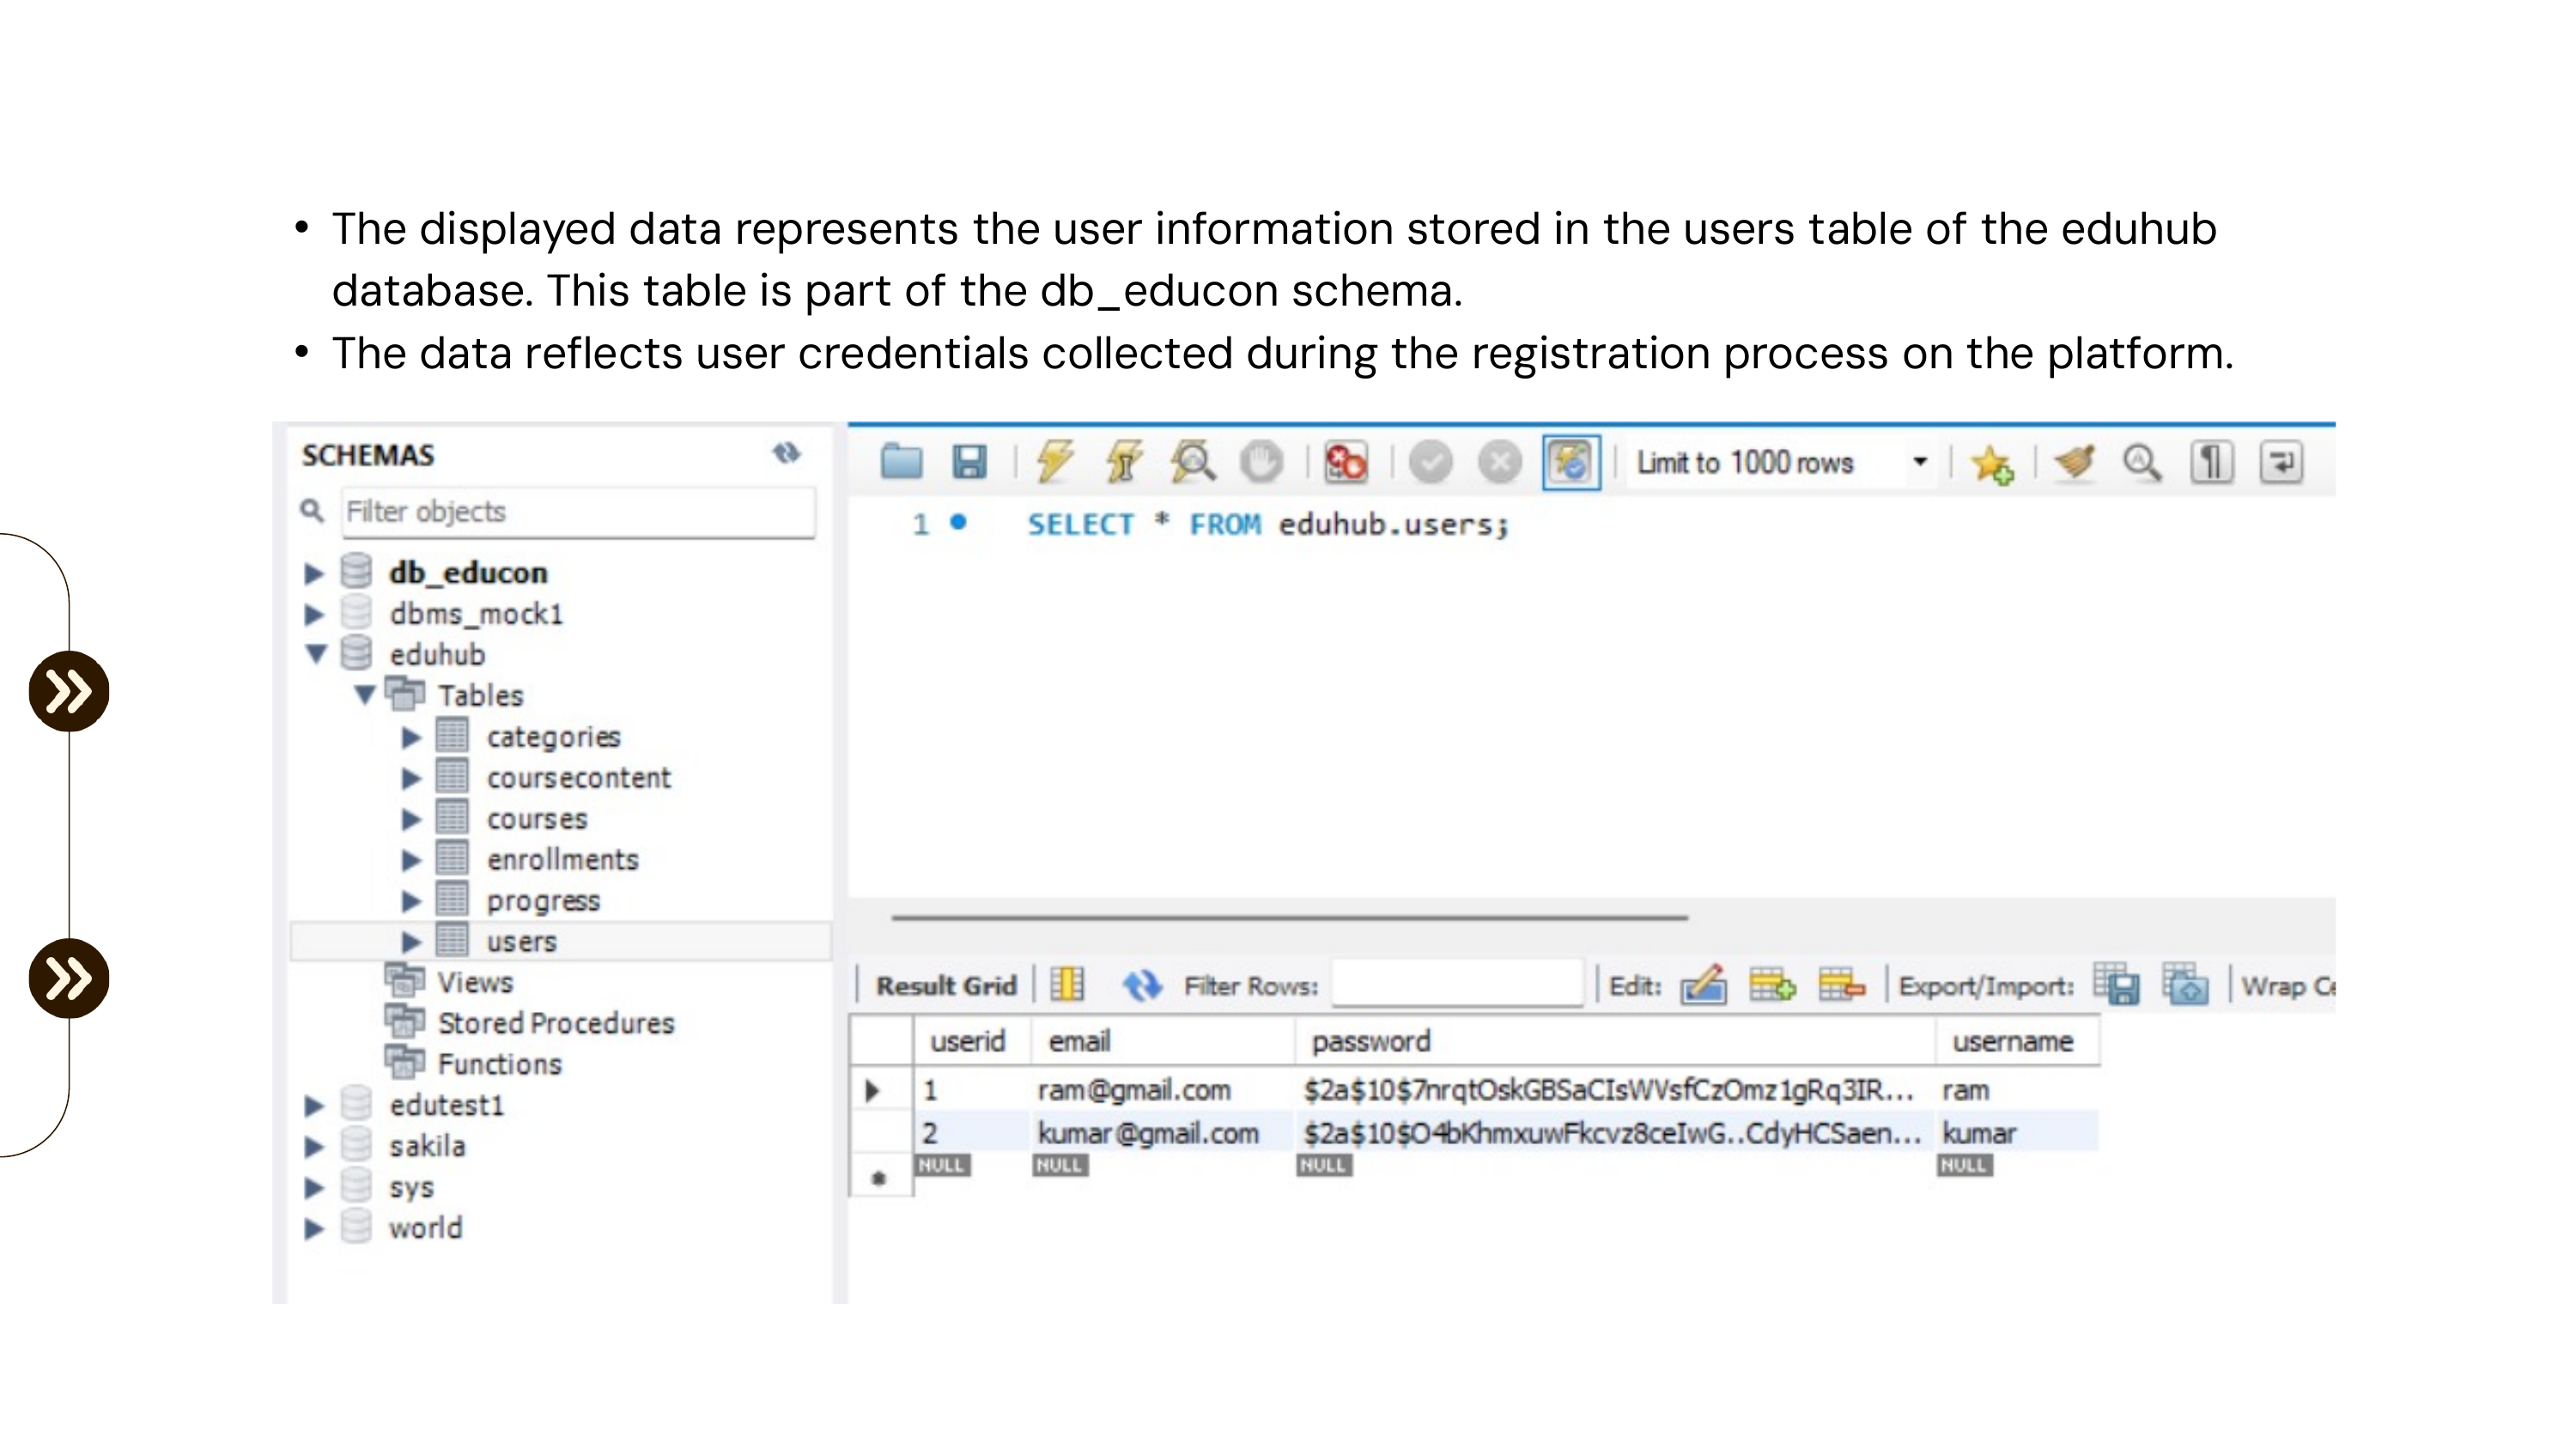

The displayed data represents the user information stored in the users table of the eduhub database. This table is part of the db_educon schema.
The data reflects user credentials collected during the registration process on the platform.